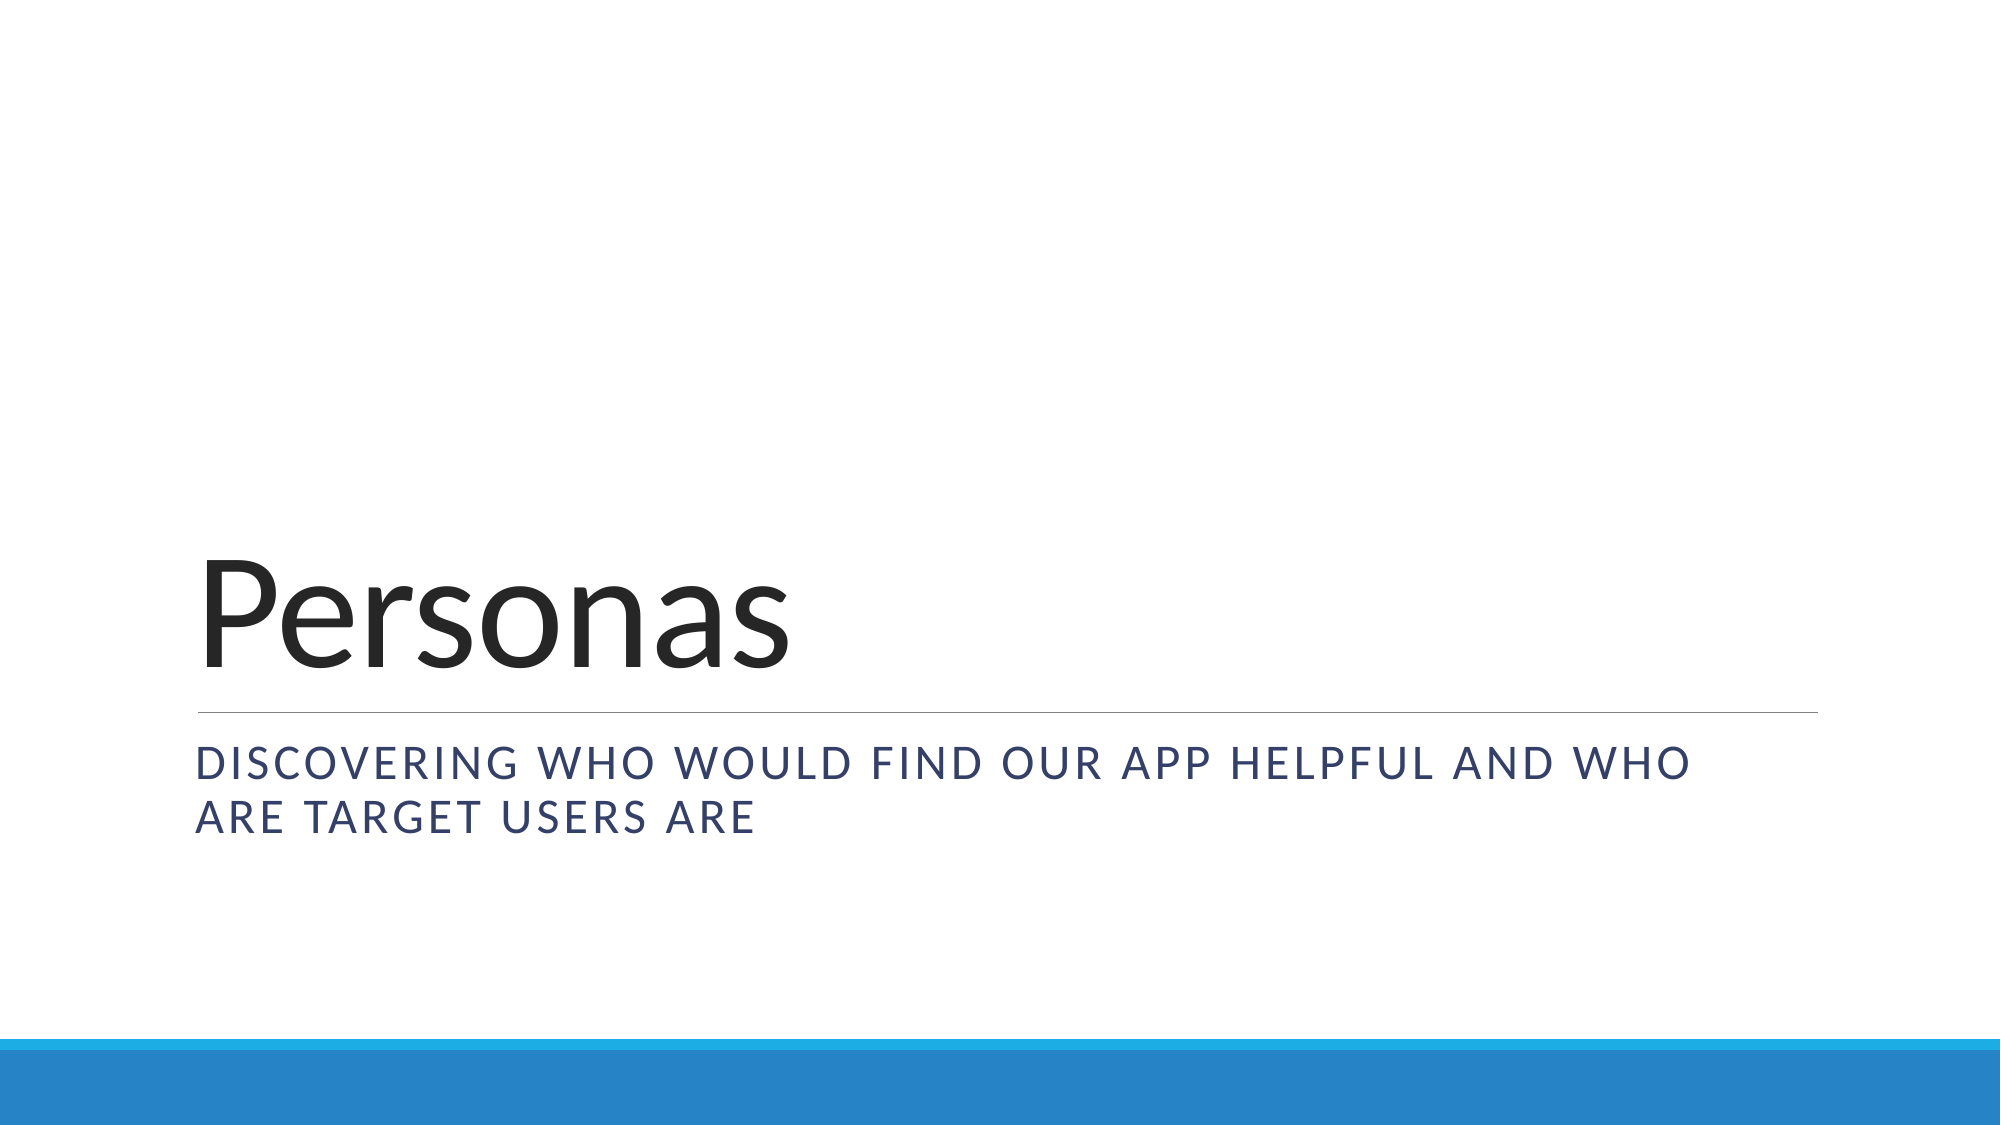

# Personas
Discovering who would find our app helpful and who are target users are